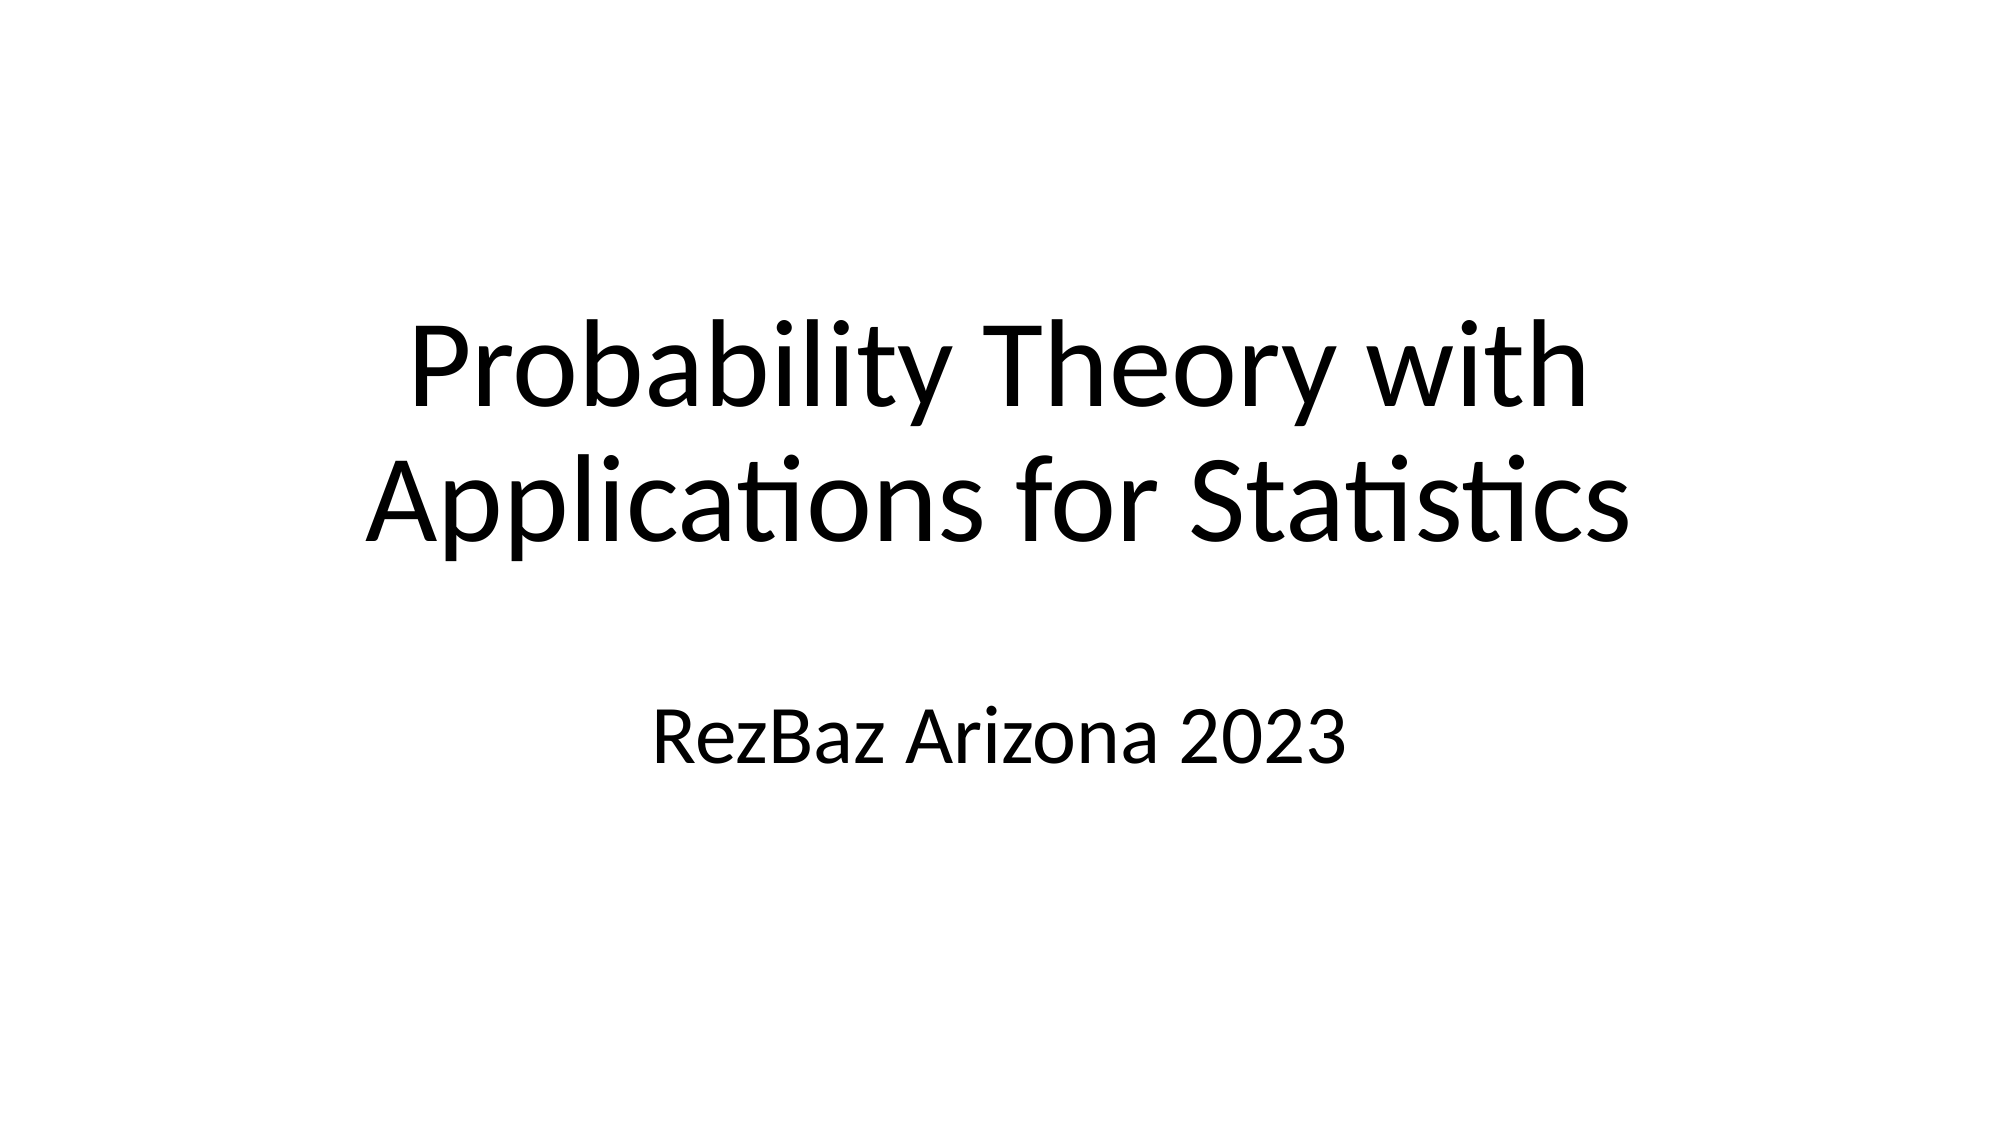

# Probability Theory with Applications for Statistics
RezBaz Arizona 2023